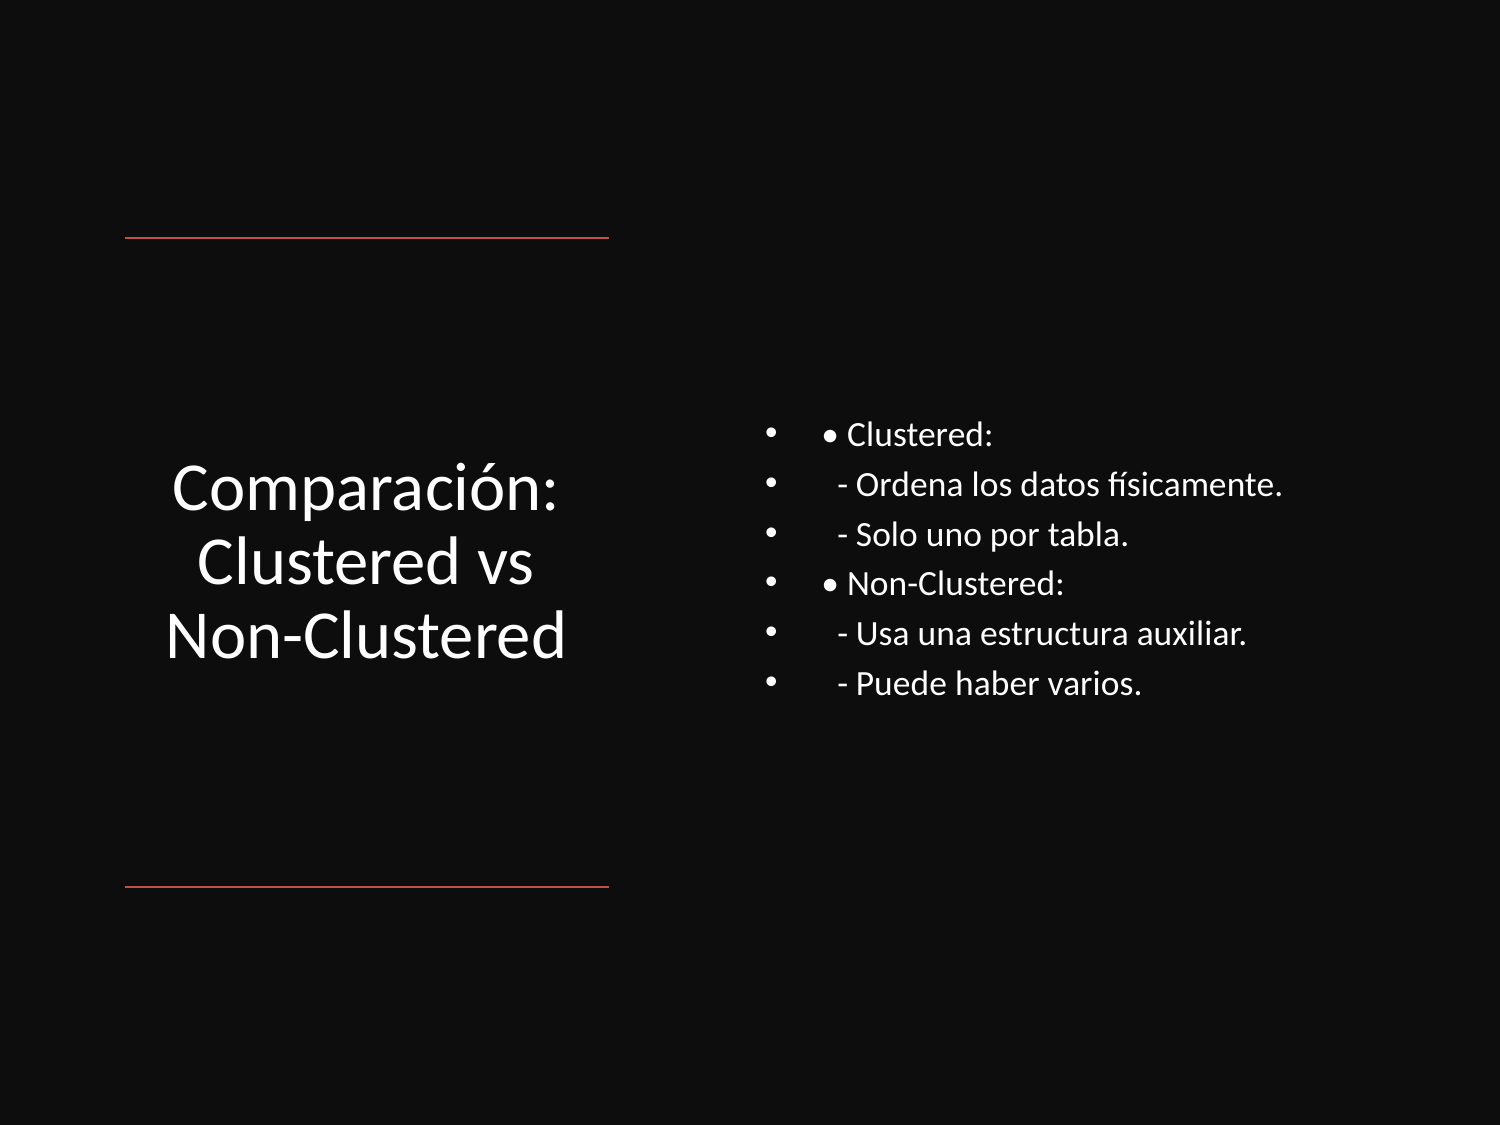

• Clustered:
  - Ordena los datos físicamente.
  - Solo uno por tabla.
• Non-Clustered:
  - Usa una estructura auxiliar.
  - Puede haber varios.
# Comparación: Clustered vs Non-Clustered